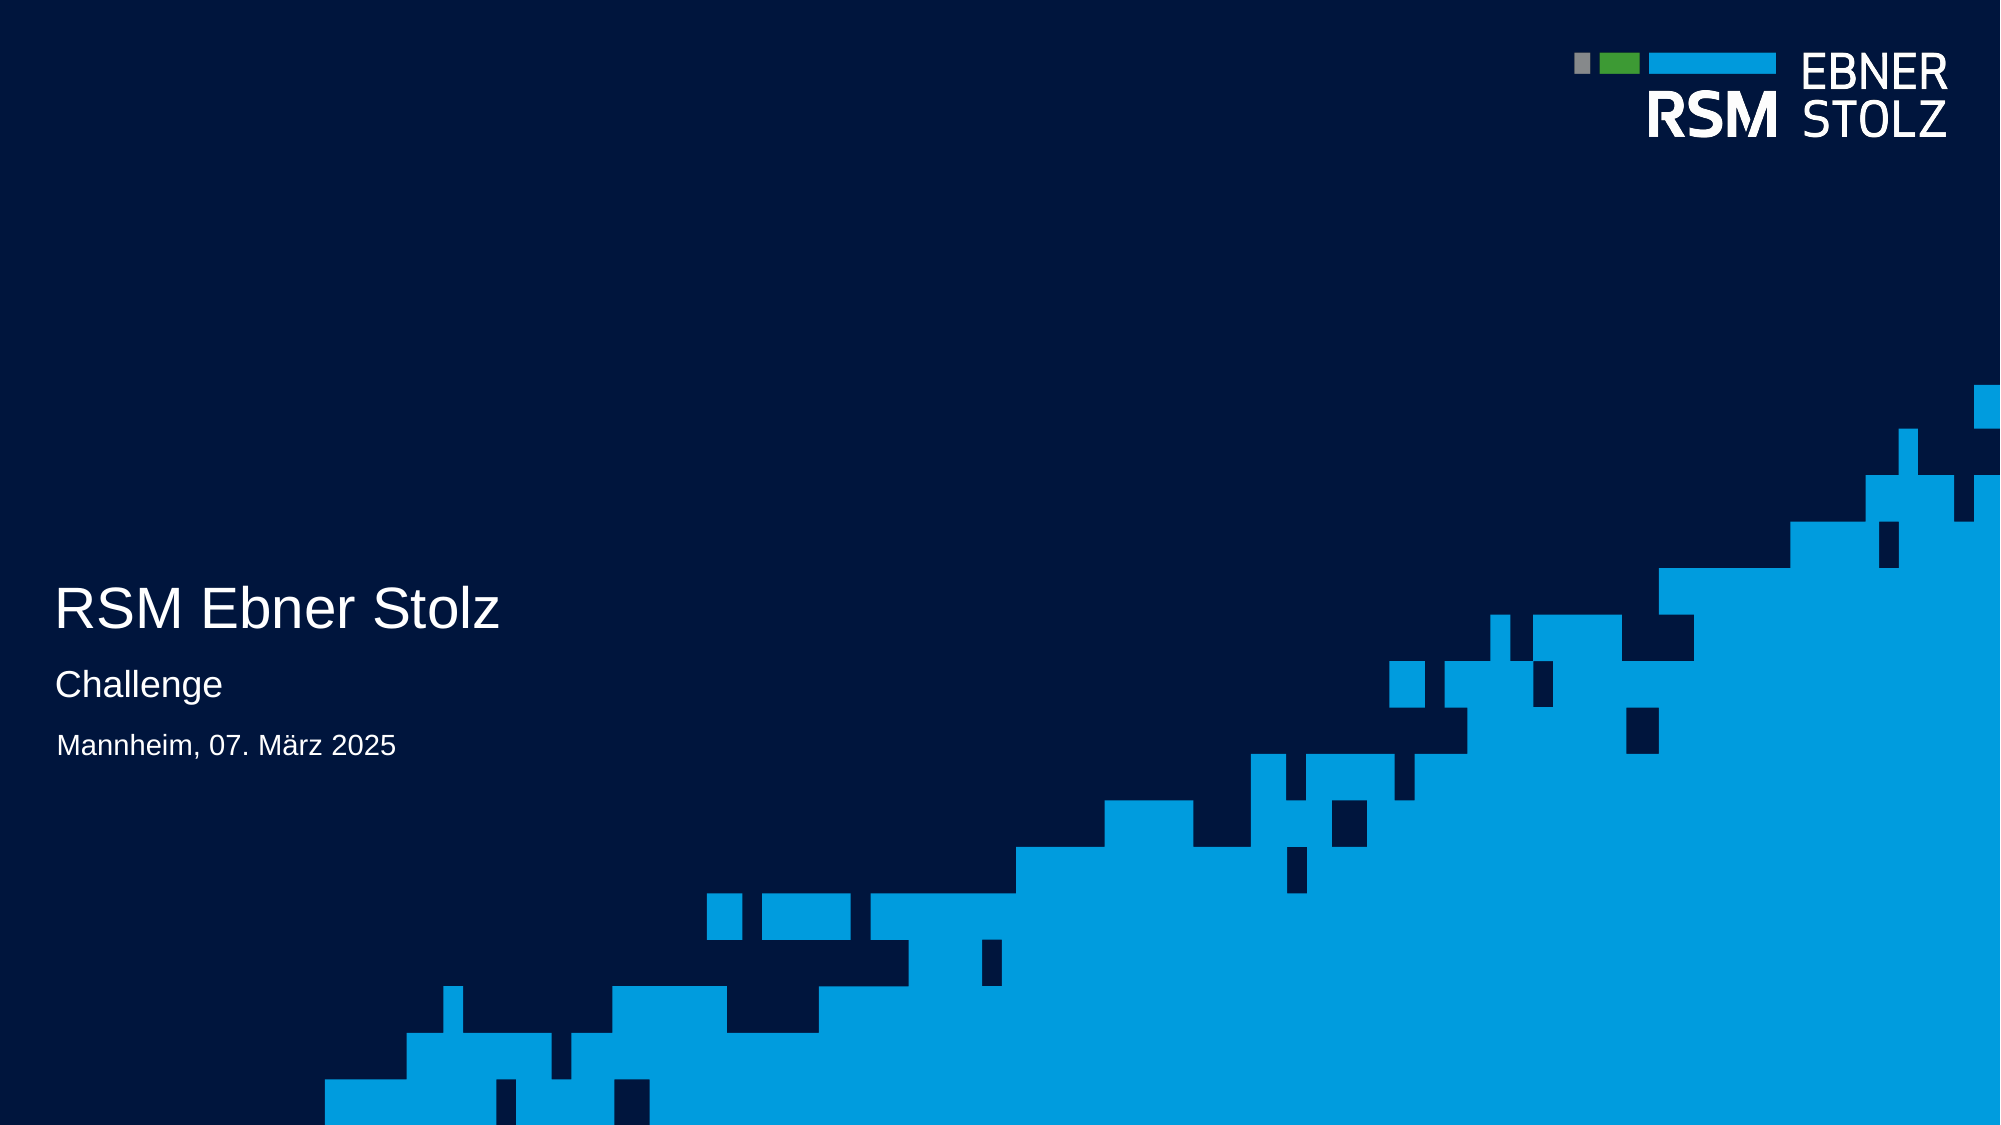

# RSM Ebner Stolz
Challenge
Mannheim, 07. März 2025